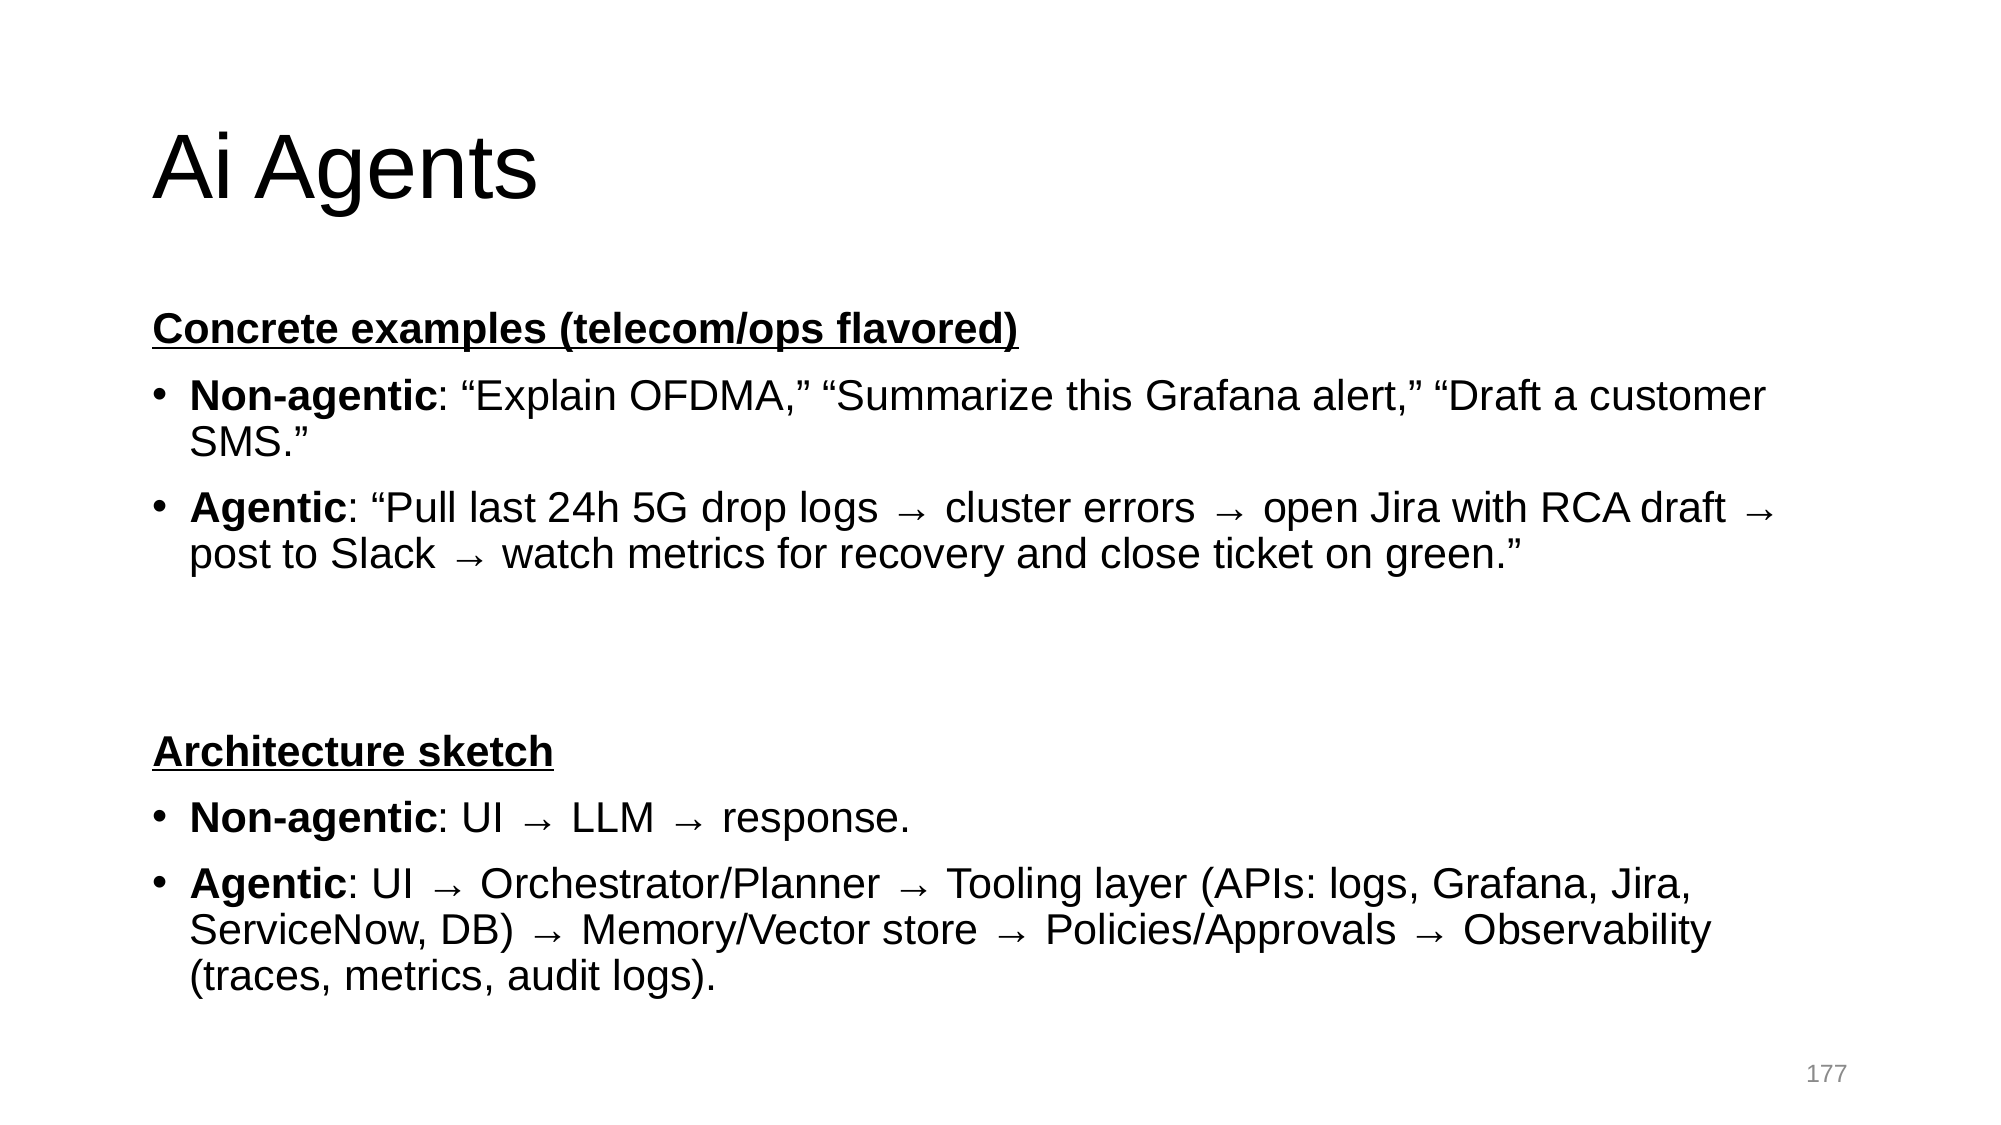

# Ai Agents
Concrete examples (telecom/ops flavored)
Non-agentic: “Explain OFDMA,” “Summarize this Grafana alert,” “Draft a customer SMS.”
Agentic: “Pull last 24h 5G drop logs → cluster errors → open Jira with RCA draft → post to Slack → watch metrics for recovery and close ticket on green.”

Architecture sketch
Non-agentic: UI → LLM → response.
Agentic: UI → Orchestrator/Planner → Tooling layer (APIs: logs, Grafana, Jira, ServiceNow, DB) → Memory/Vector store → Policies/Approvals → Observability (traces, metrics, audit logs).
177